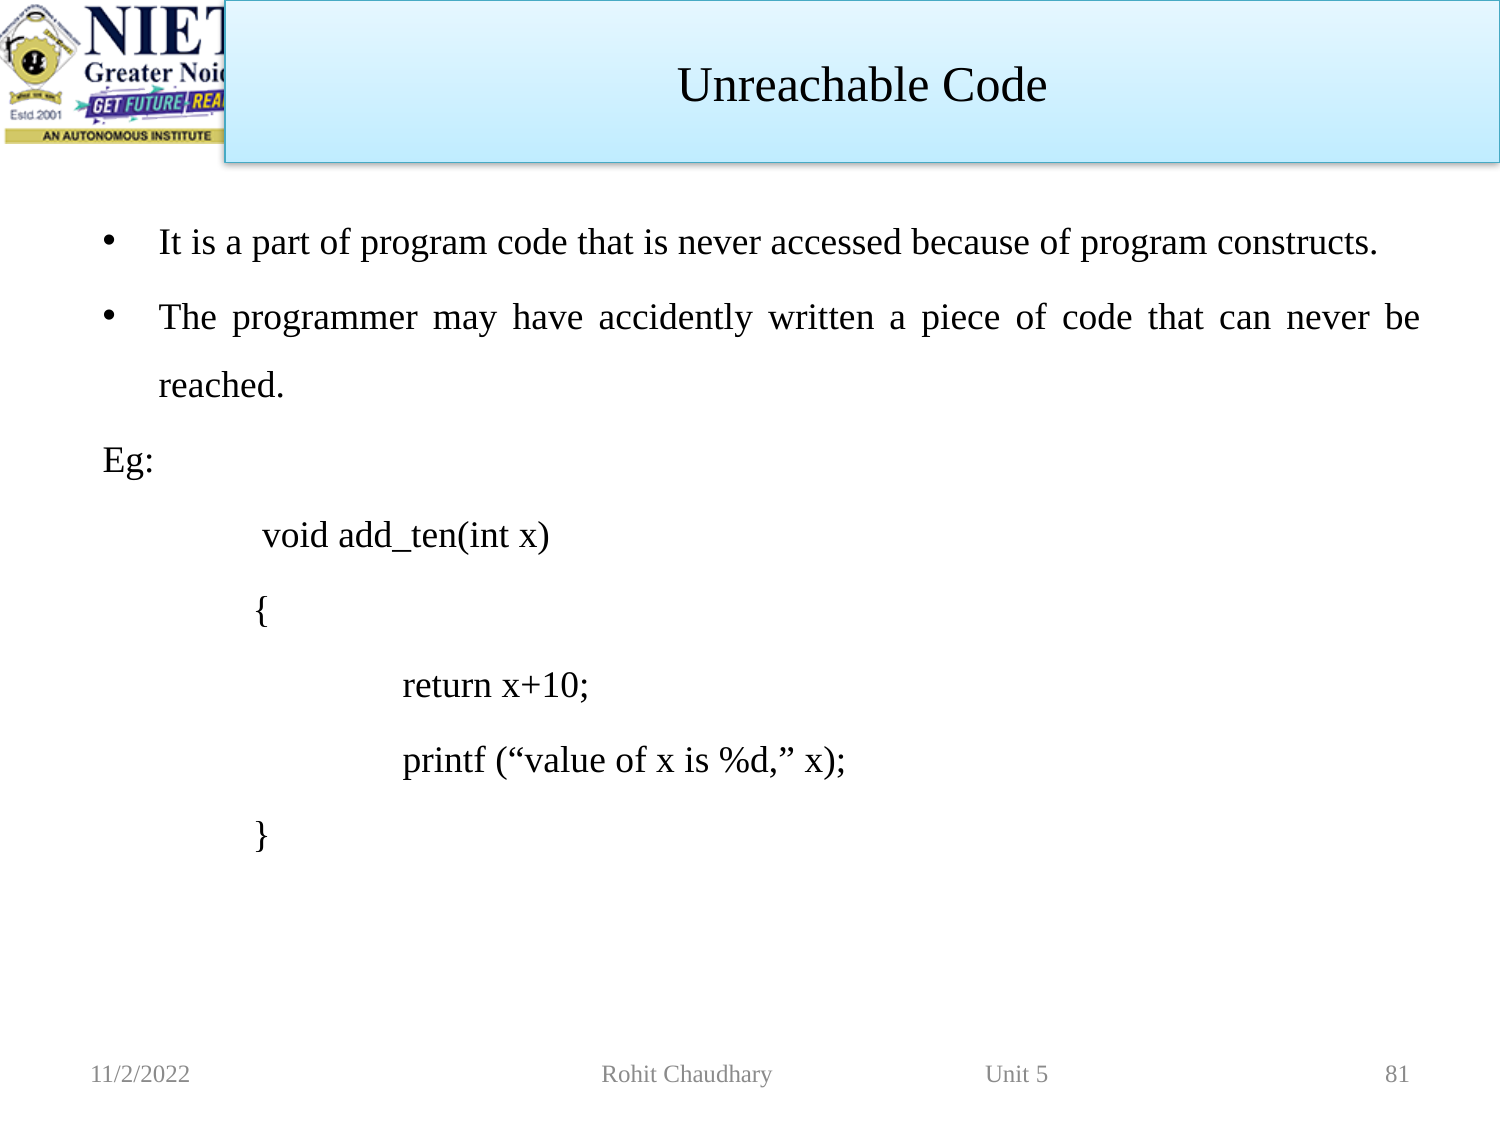

Unreachable Code
It is a part of program code that is never accessed because of program constructs.
The programmer may have accidently written a piece of code that can never be reached.
Eg:
	 void add_ten(int x)
	{
		return x+10;
		printf (“value of x is %d,” x);
	}

11/2/2022
Rohit Chaudhary                                  Unit 5
81